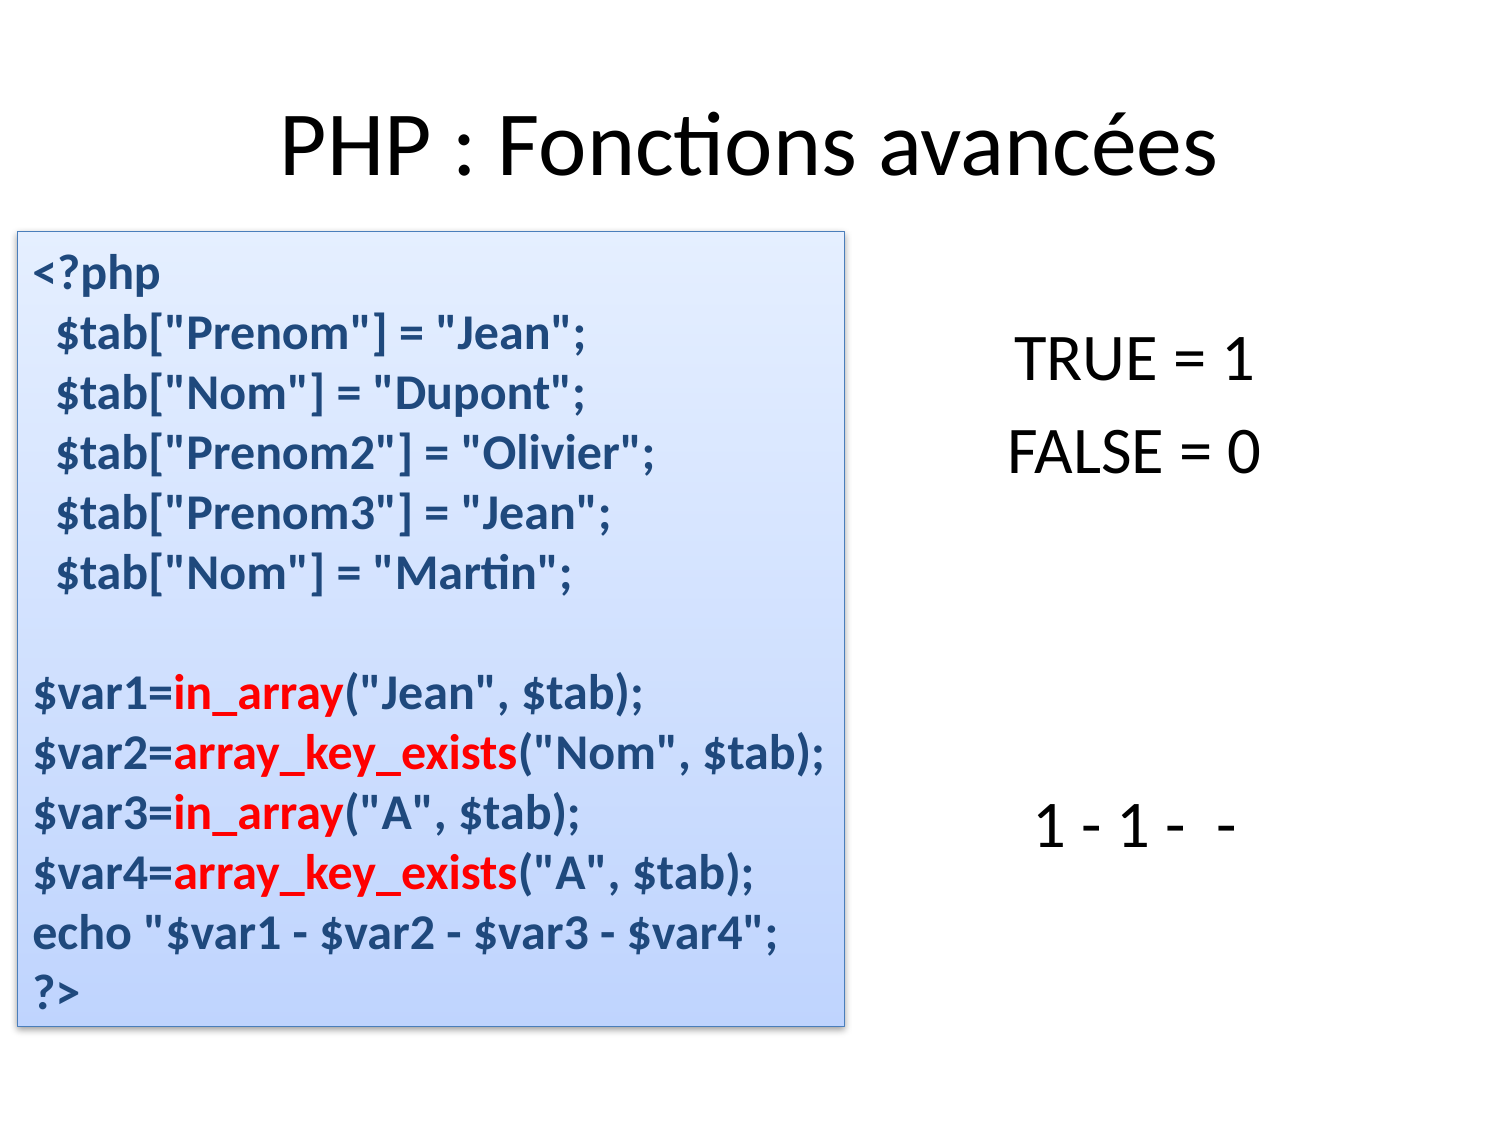

# PHP : Fonctions avancées
<?php
  $tab["Prenom"] = "Jean";
  $tab["Nom"] = "Dupont";
  $tab["Prenom2"] = "Olivier";
  $tab["Prenom3"] = "Jean";
  $tab["Nom"] = "Martin";

$var1=in_array("Jean", $tab);
$var2=array_key_exists("Nom", $tab);
$var3=in_array("A", $tab);
$var4=array_key_exists("A", $tab);
echo "$var1 - $var2 - $var3 - $var4";
?>
TRUE = 1
FALSE = 0

1 - 1 -  -